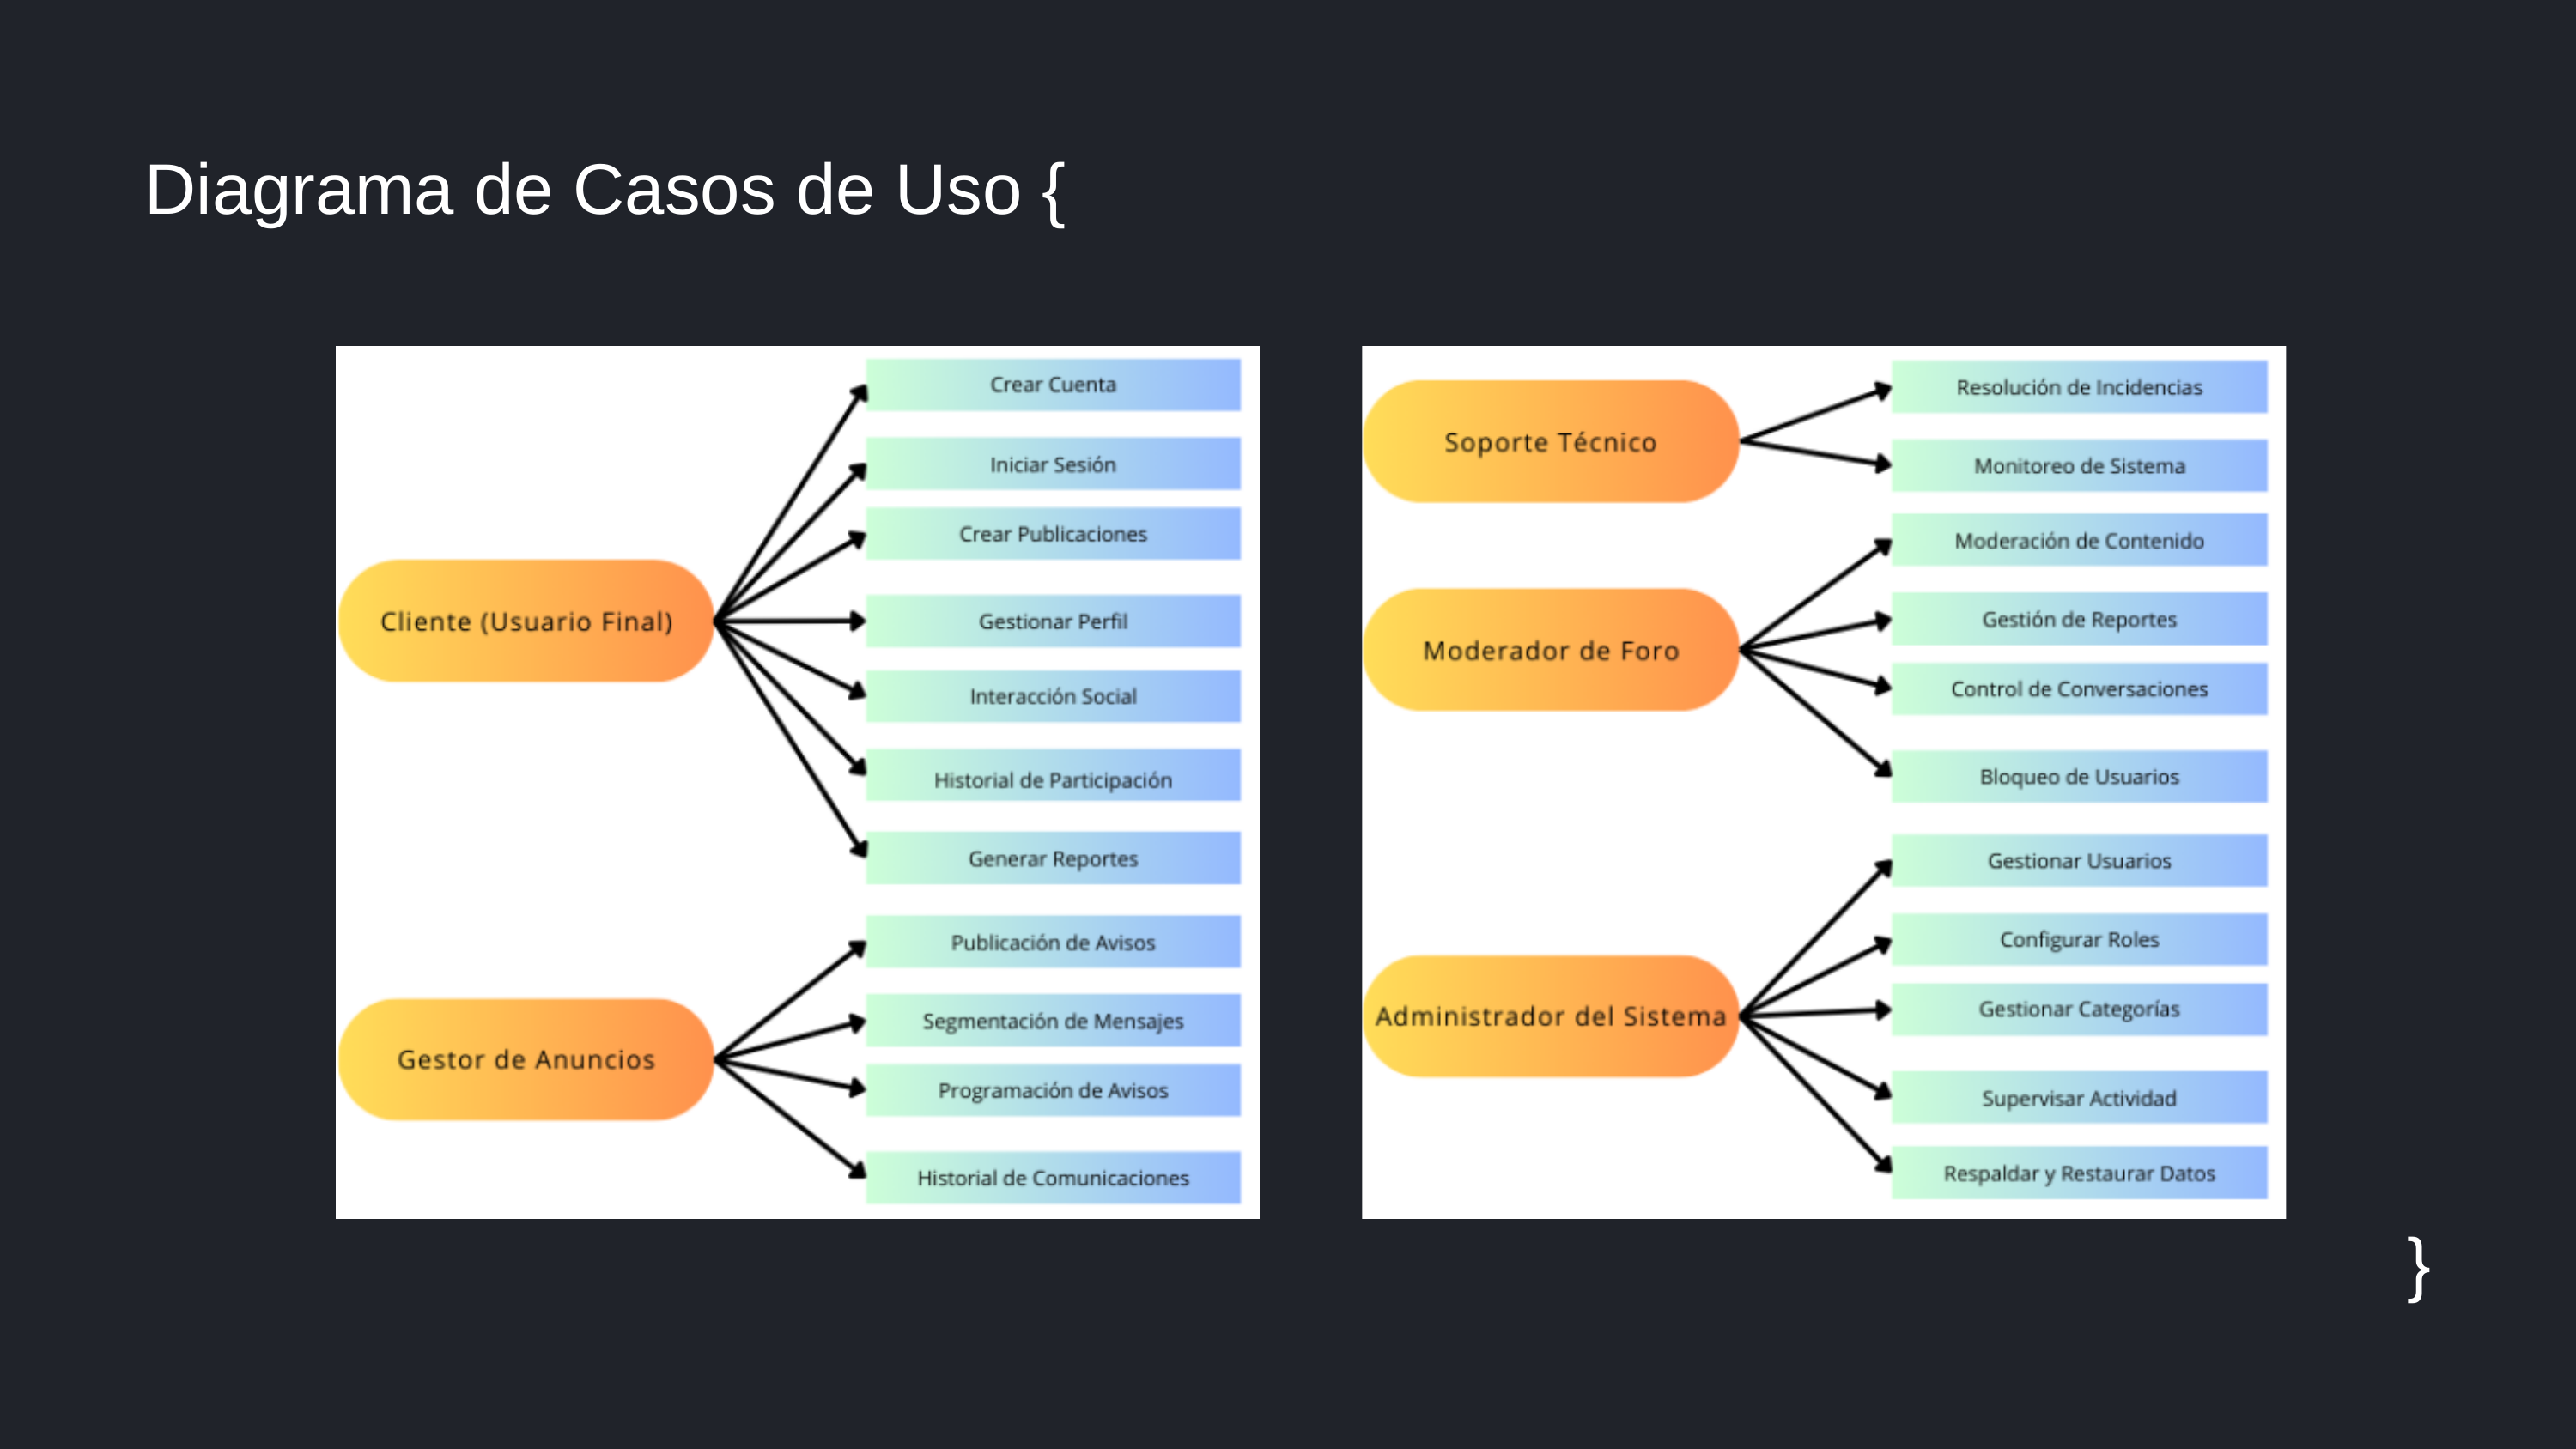

Diagrama de Casos de Uso {

}